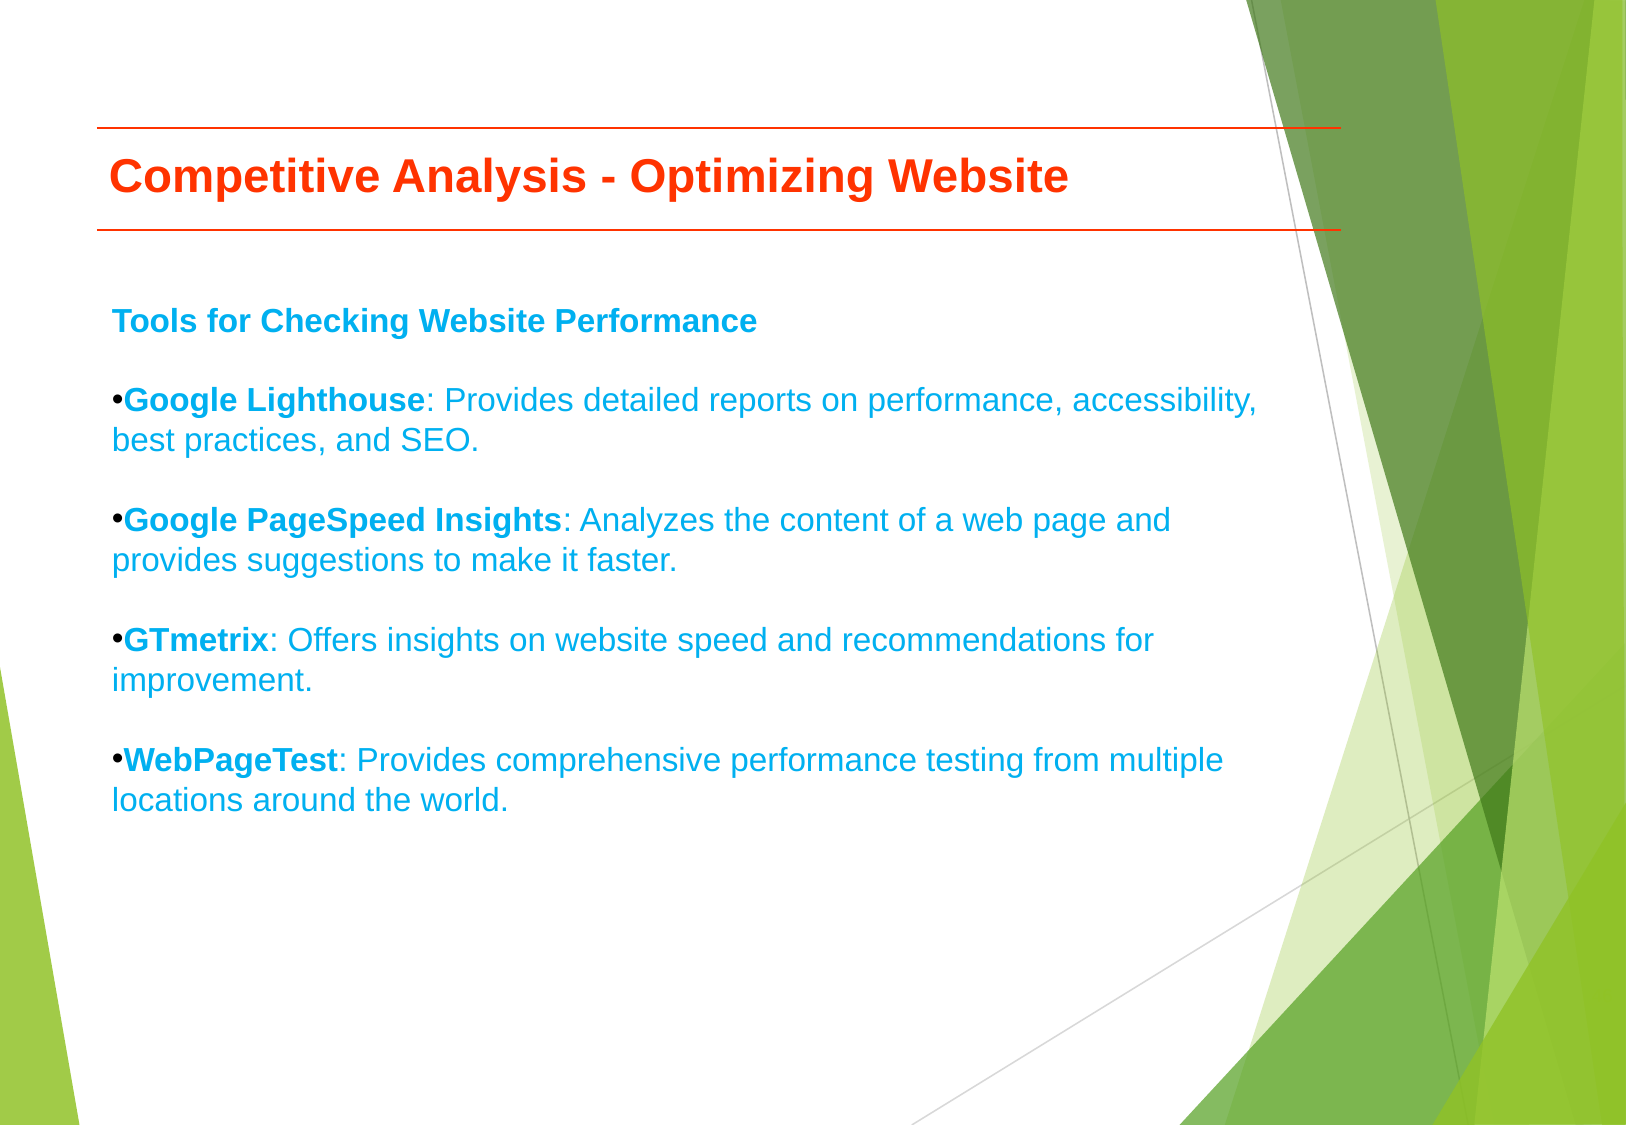

Competitive Analysis - Optimizing Website

Tools for Checking Website Performance

Google Lighthouse: Provides detailed reports on performance, accessibility, best practices, and SEO.

Google PageSpeed Insights: Analyzes the content of a web page and provides suggestions to make it faster.

GTmetrix: Offers insights on website speed and recommendations for improvement.

WebPageTest: Provides comprehensive performance testing from multiple locations around the world.
46